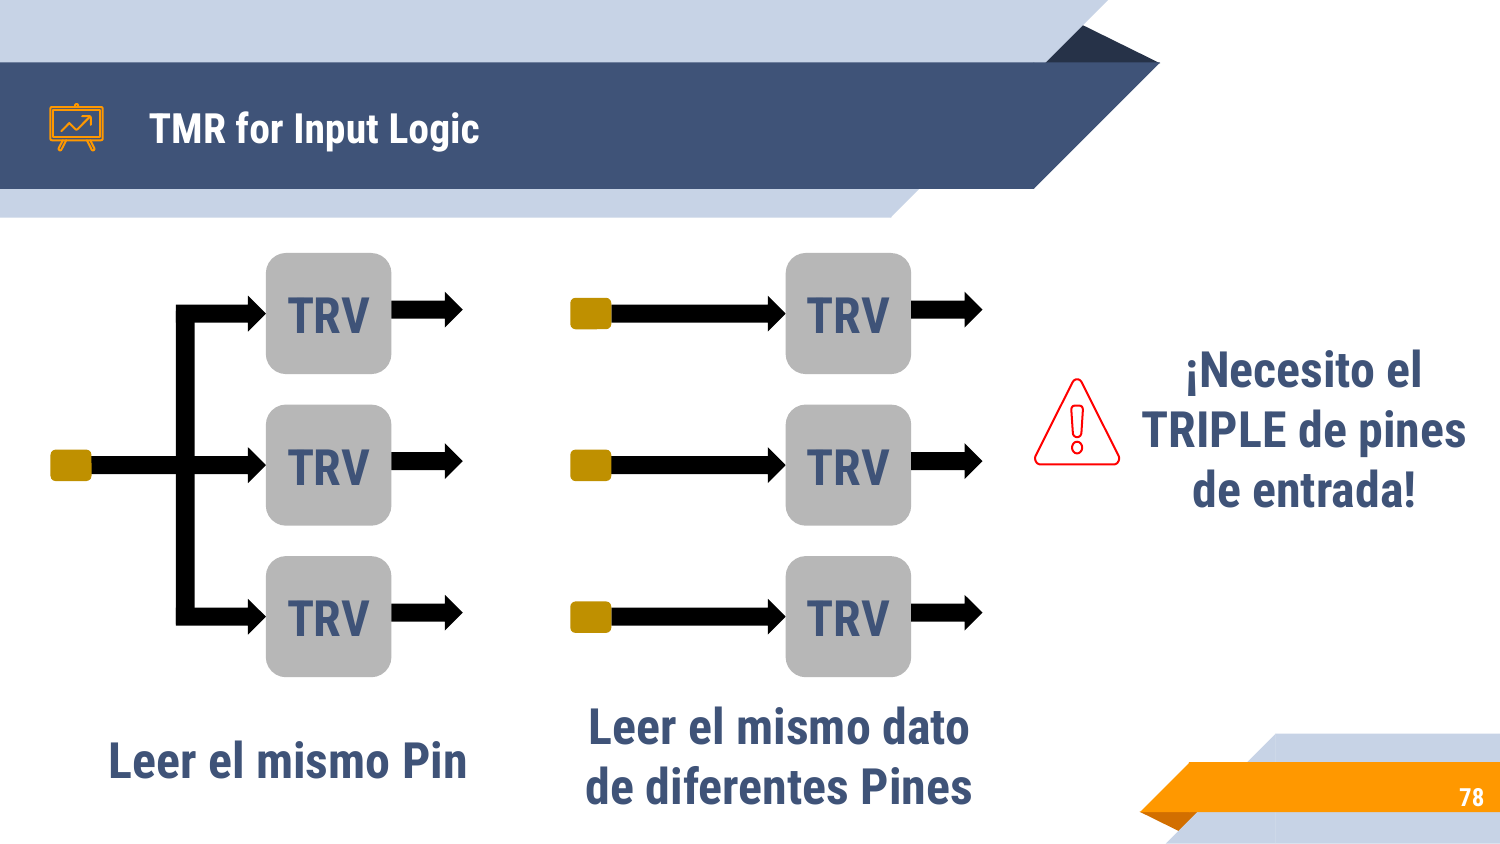

# TMR for Input Logic

TRV
TRV

¡Necesito el TRIPLE de pines de entrada!

TRV
TRV

TRV
TRV

Leer el mismo dato de diferentes Pines
Leer el mismo Pin
78